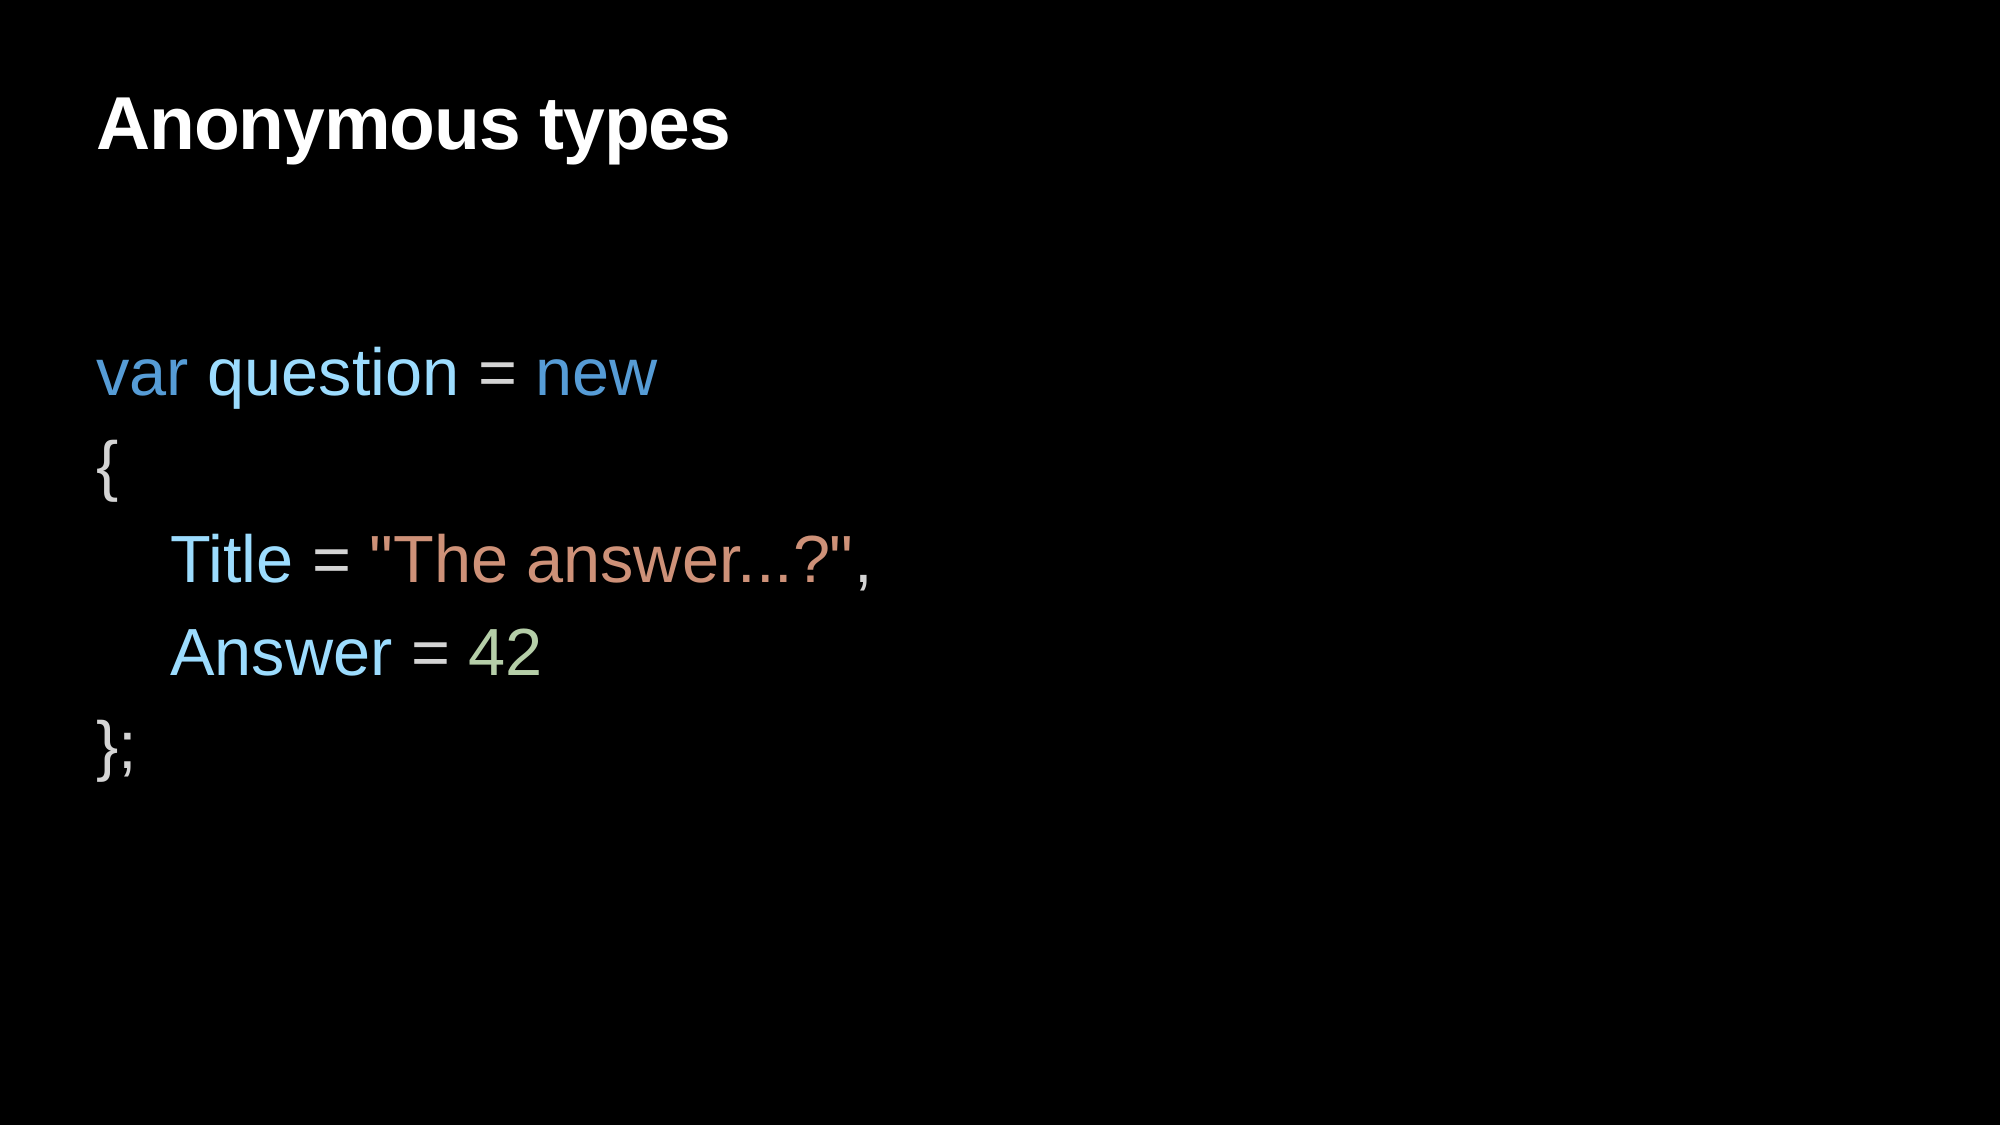

# Anonymous types

var question = new
{
    Title = "The answer...?",
    Answer = 42
};